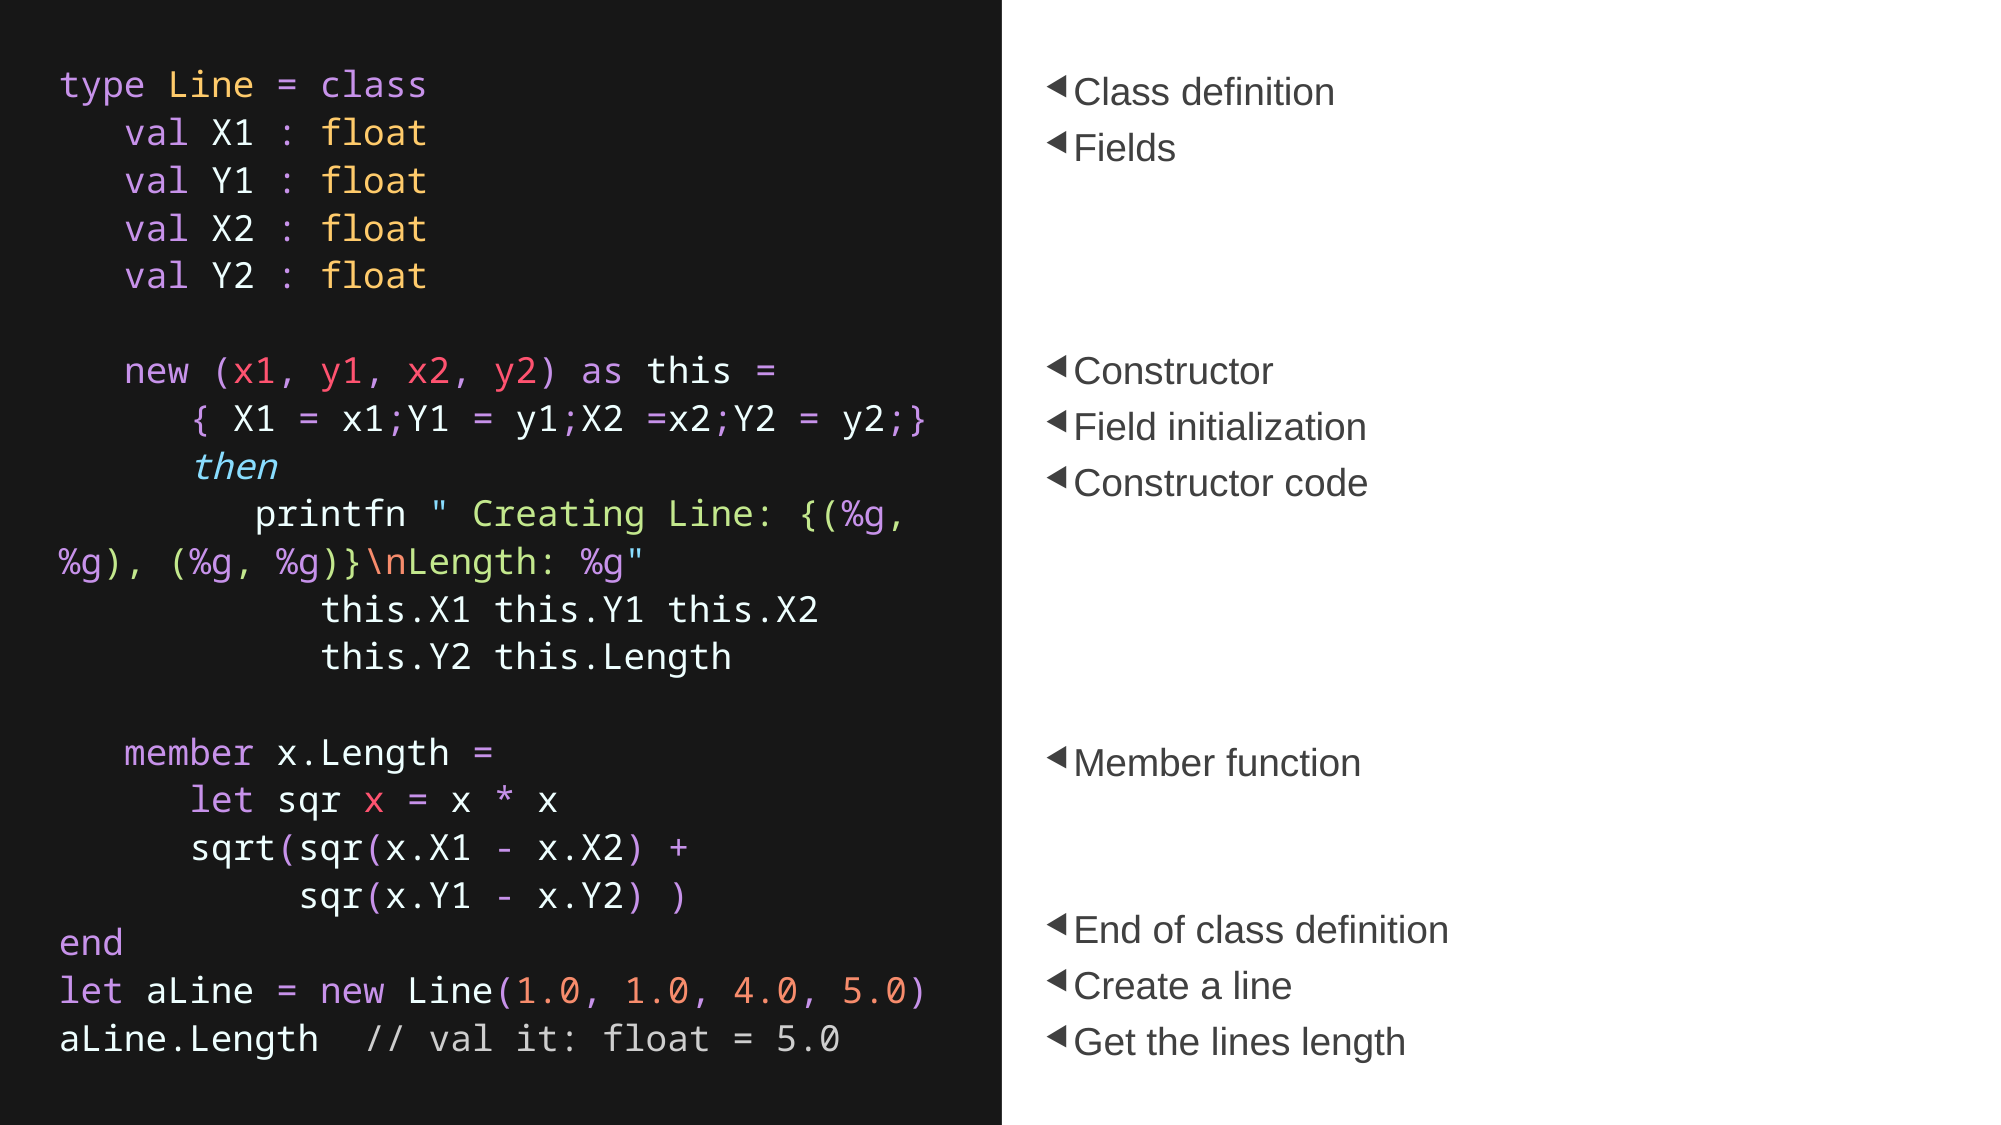

type Line = class
   val X1 : float
   val Y1 : float
   val X2 : float
   val Y2 : float
   new (x1, y1, x2, y2) as this =
      { X1 = x1;Y1 = y1;X2 =x2;Y2 = y2;}
      then
         printfn " Creating Line: {(%g, %g), (%g, %g)}\nLength: %g"
            this.X1 this.Y1 this.X2
            this.Y2 this.Length
   member x.Length =
      let sqr x = x * x
      sqrt(sqr(x.X1 - x.X2) +
           sqr(x.Y1 - x.Y2) )
end
let aLine = new Line(1.0, 1.0, 4.0, 5.0)
aLine.Length  // val it: float = 5.0

Class definition
Fields

Constructor
Field initialization
Constructor code

Member function

End of class definition
Create a line
Get the lines length